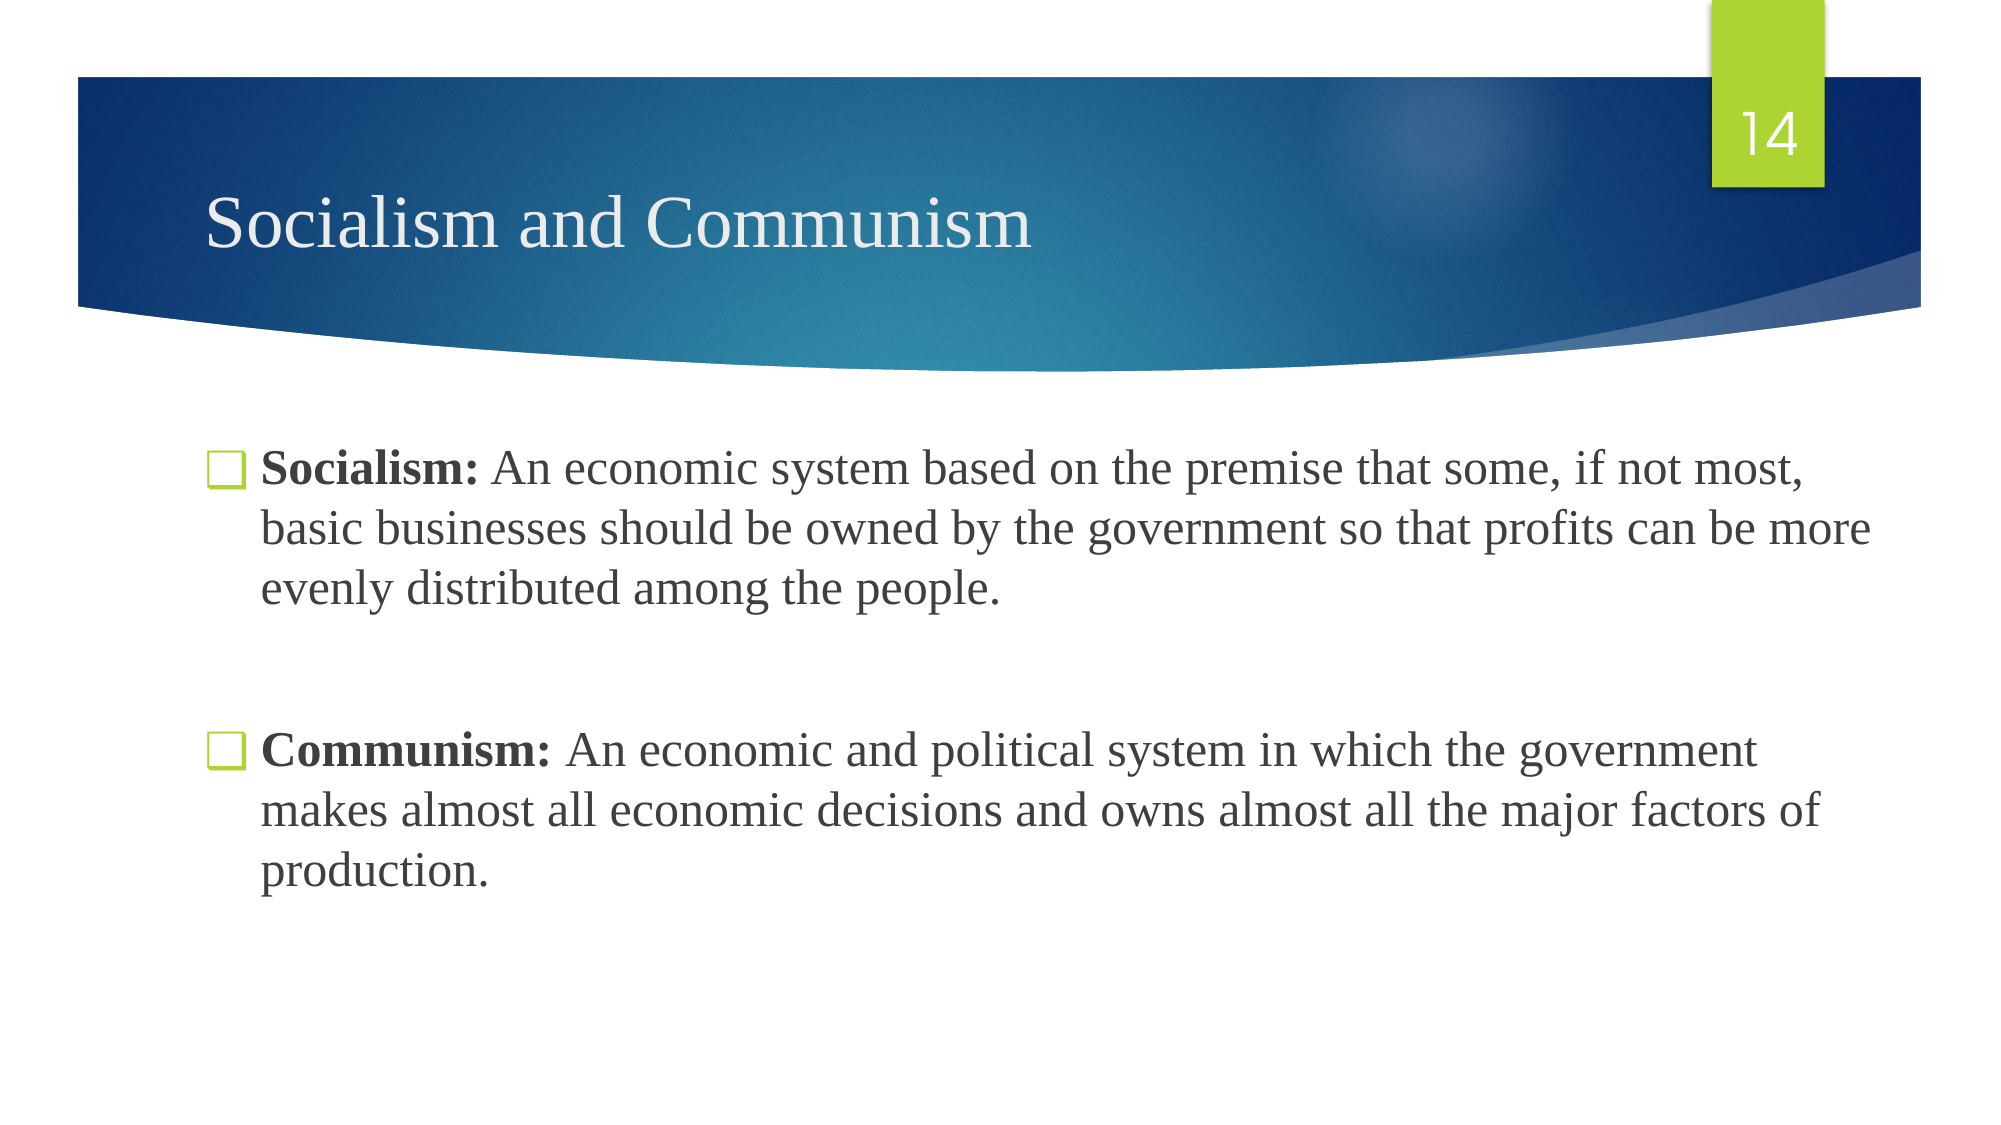

14
# Socialism and Communism
Socialism: An economic system based on the premise that some, if not most, basic businesses should be owned by the government so that profits can be more evenly distributed among the people.

Communism: An economic and political system in which the government makes almost all economic decisions and owns almost all the major factors of production.